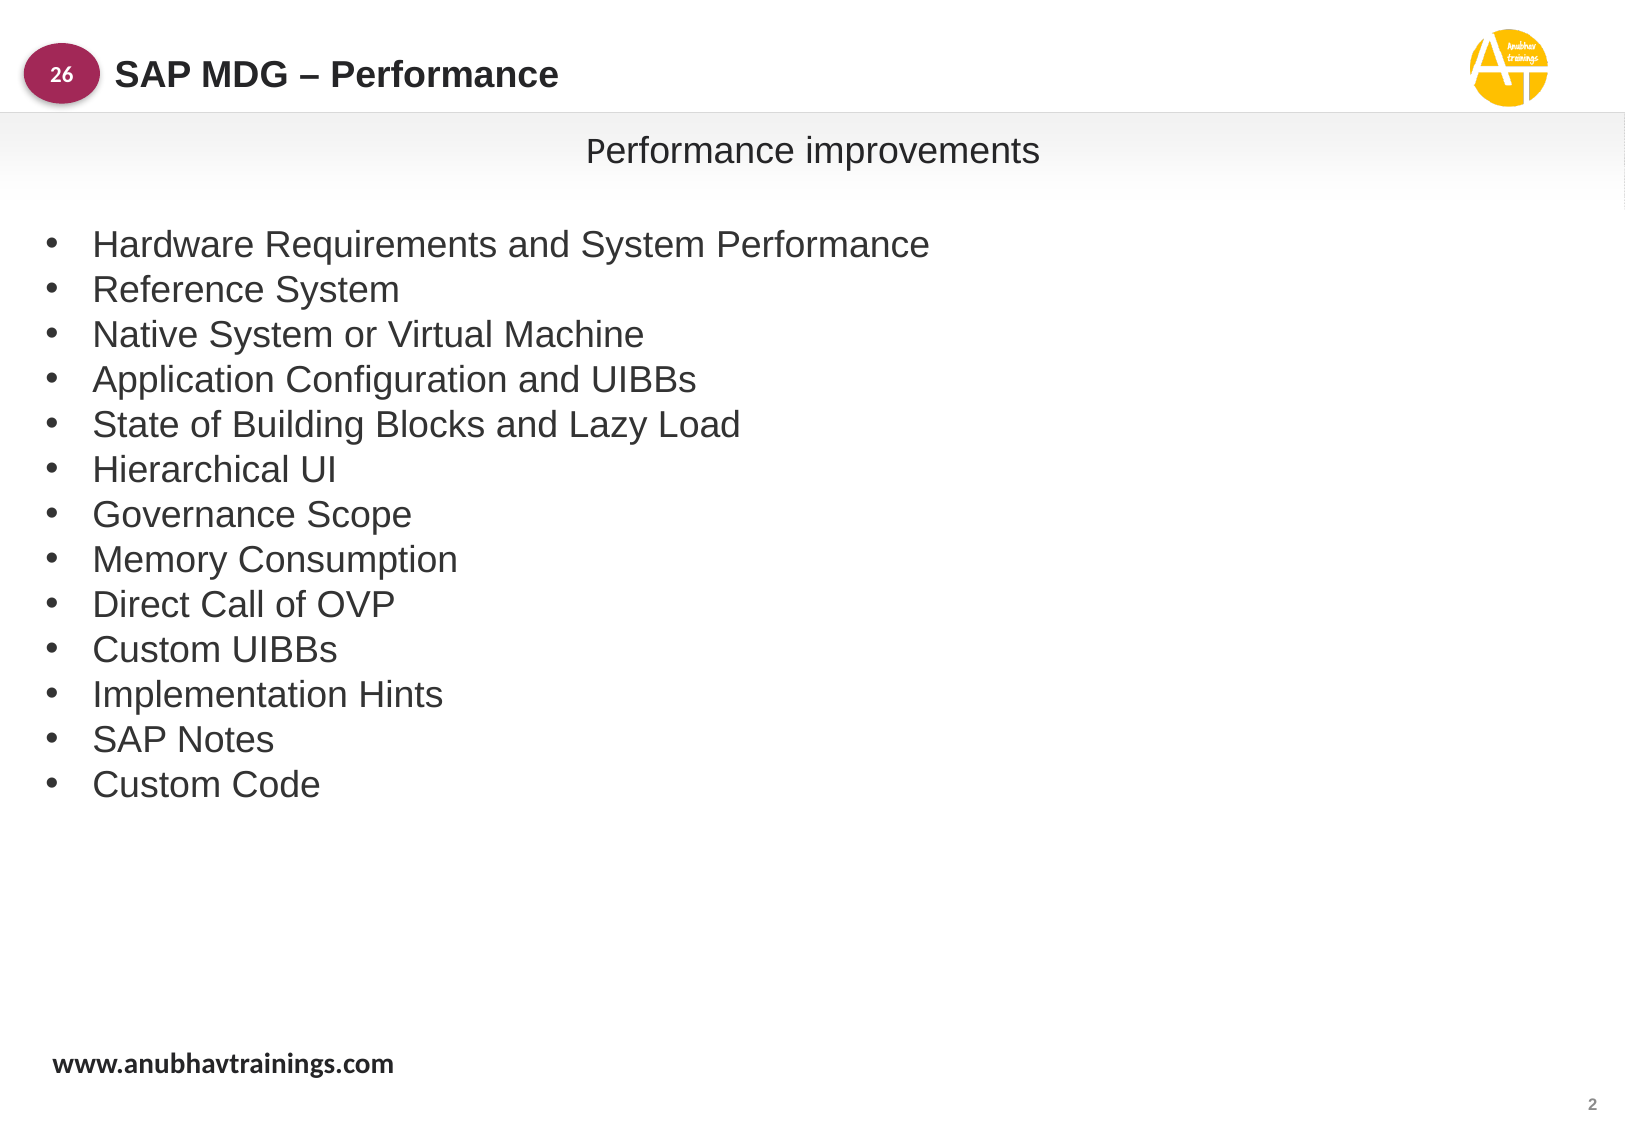

SAP MDG – Performance
26
Performance improvements
Hardware Requirements and System Performance
Reference System
Native System or Virtual Machine
Application Configuration and UIBBs
State of Building Blocks and Lazy Load
Hierarchical UI
Governance Scope
Memory Consumption
Direct Call of OVP
Custom UIBBs
Implementation Hints
SAP Notes
Custom Code